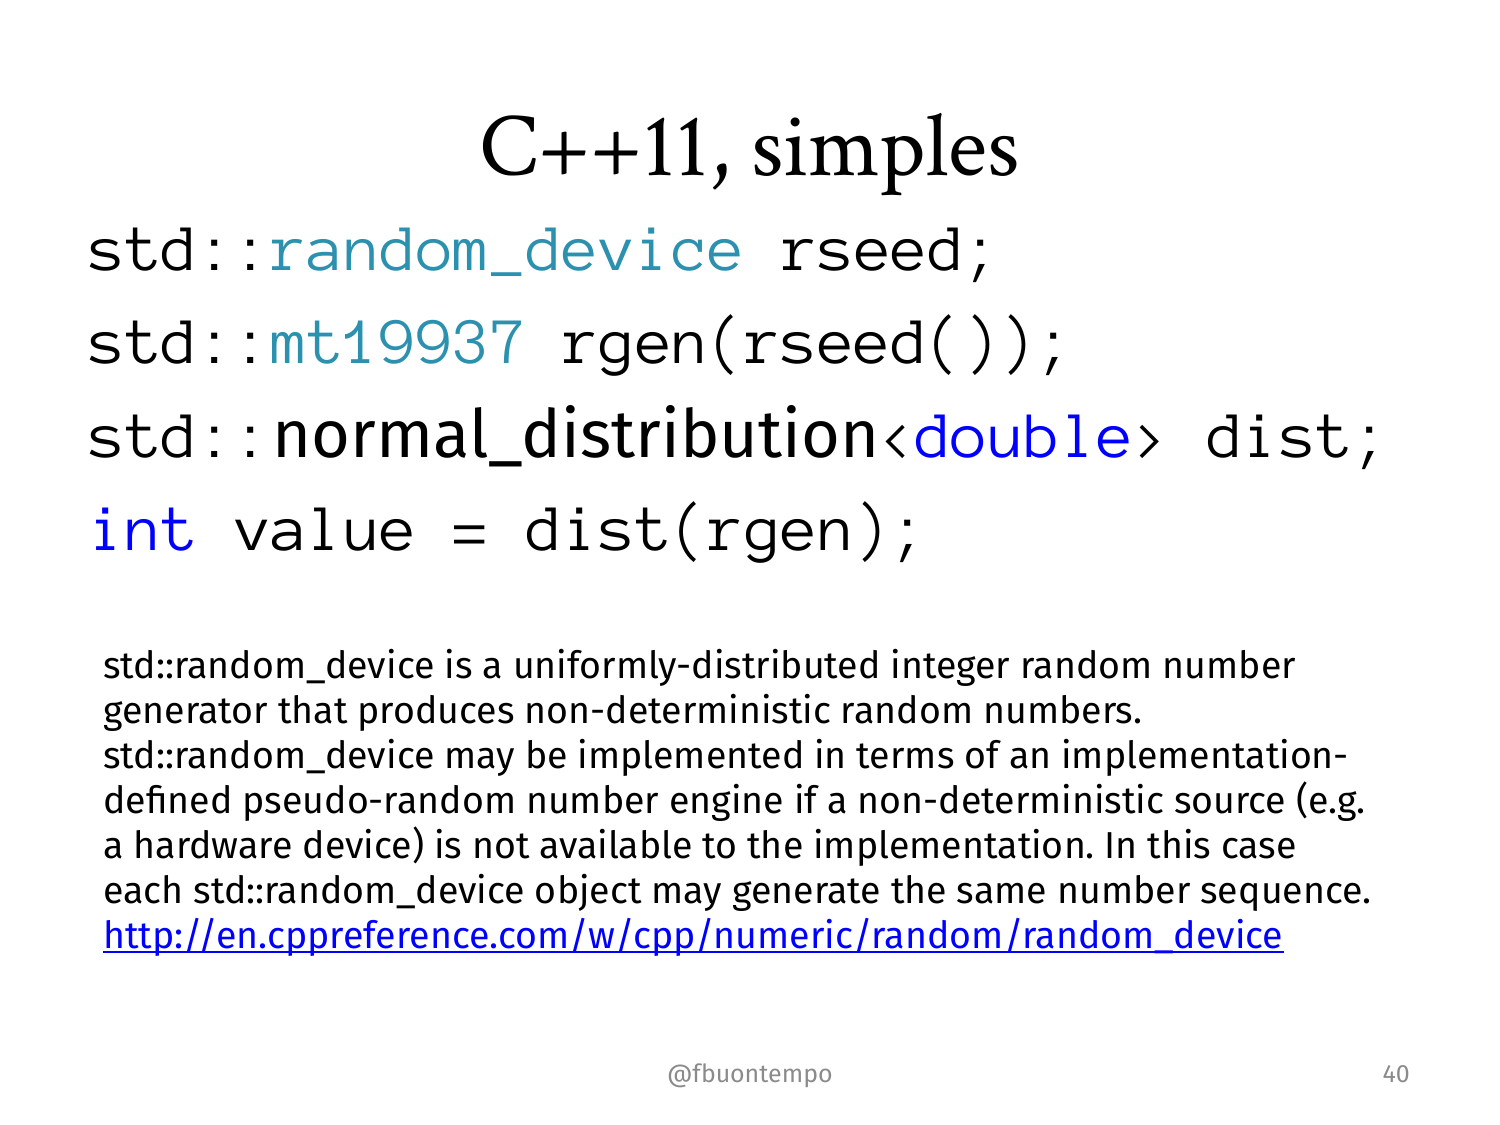

# C++11, simples
std::random_device rseed;
std::mt19937 rgen(rseed());
std::normal_distribution<double> dist;
int value = dist(rgen);

std::random_device is a uniformly-distributed integer random number generator that produces non-deterministic random numbers.
std::random_device may be implemented in terms of an implementation-defined pseudo-random number engine if a non-deterministic source (e.g. a hardware device) is not available to the implementation. In this case each std::random_device object may generate the same number sequence.
http://en.cppreference.com/w/cpp/numeric/random/random_device

@fbuontempo
40